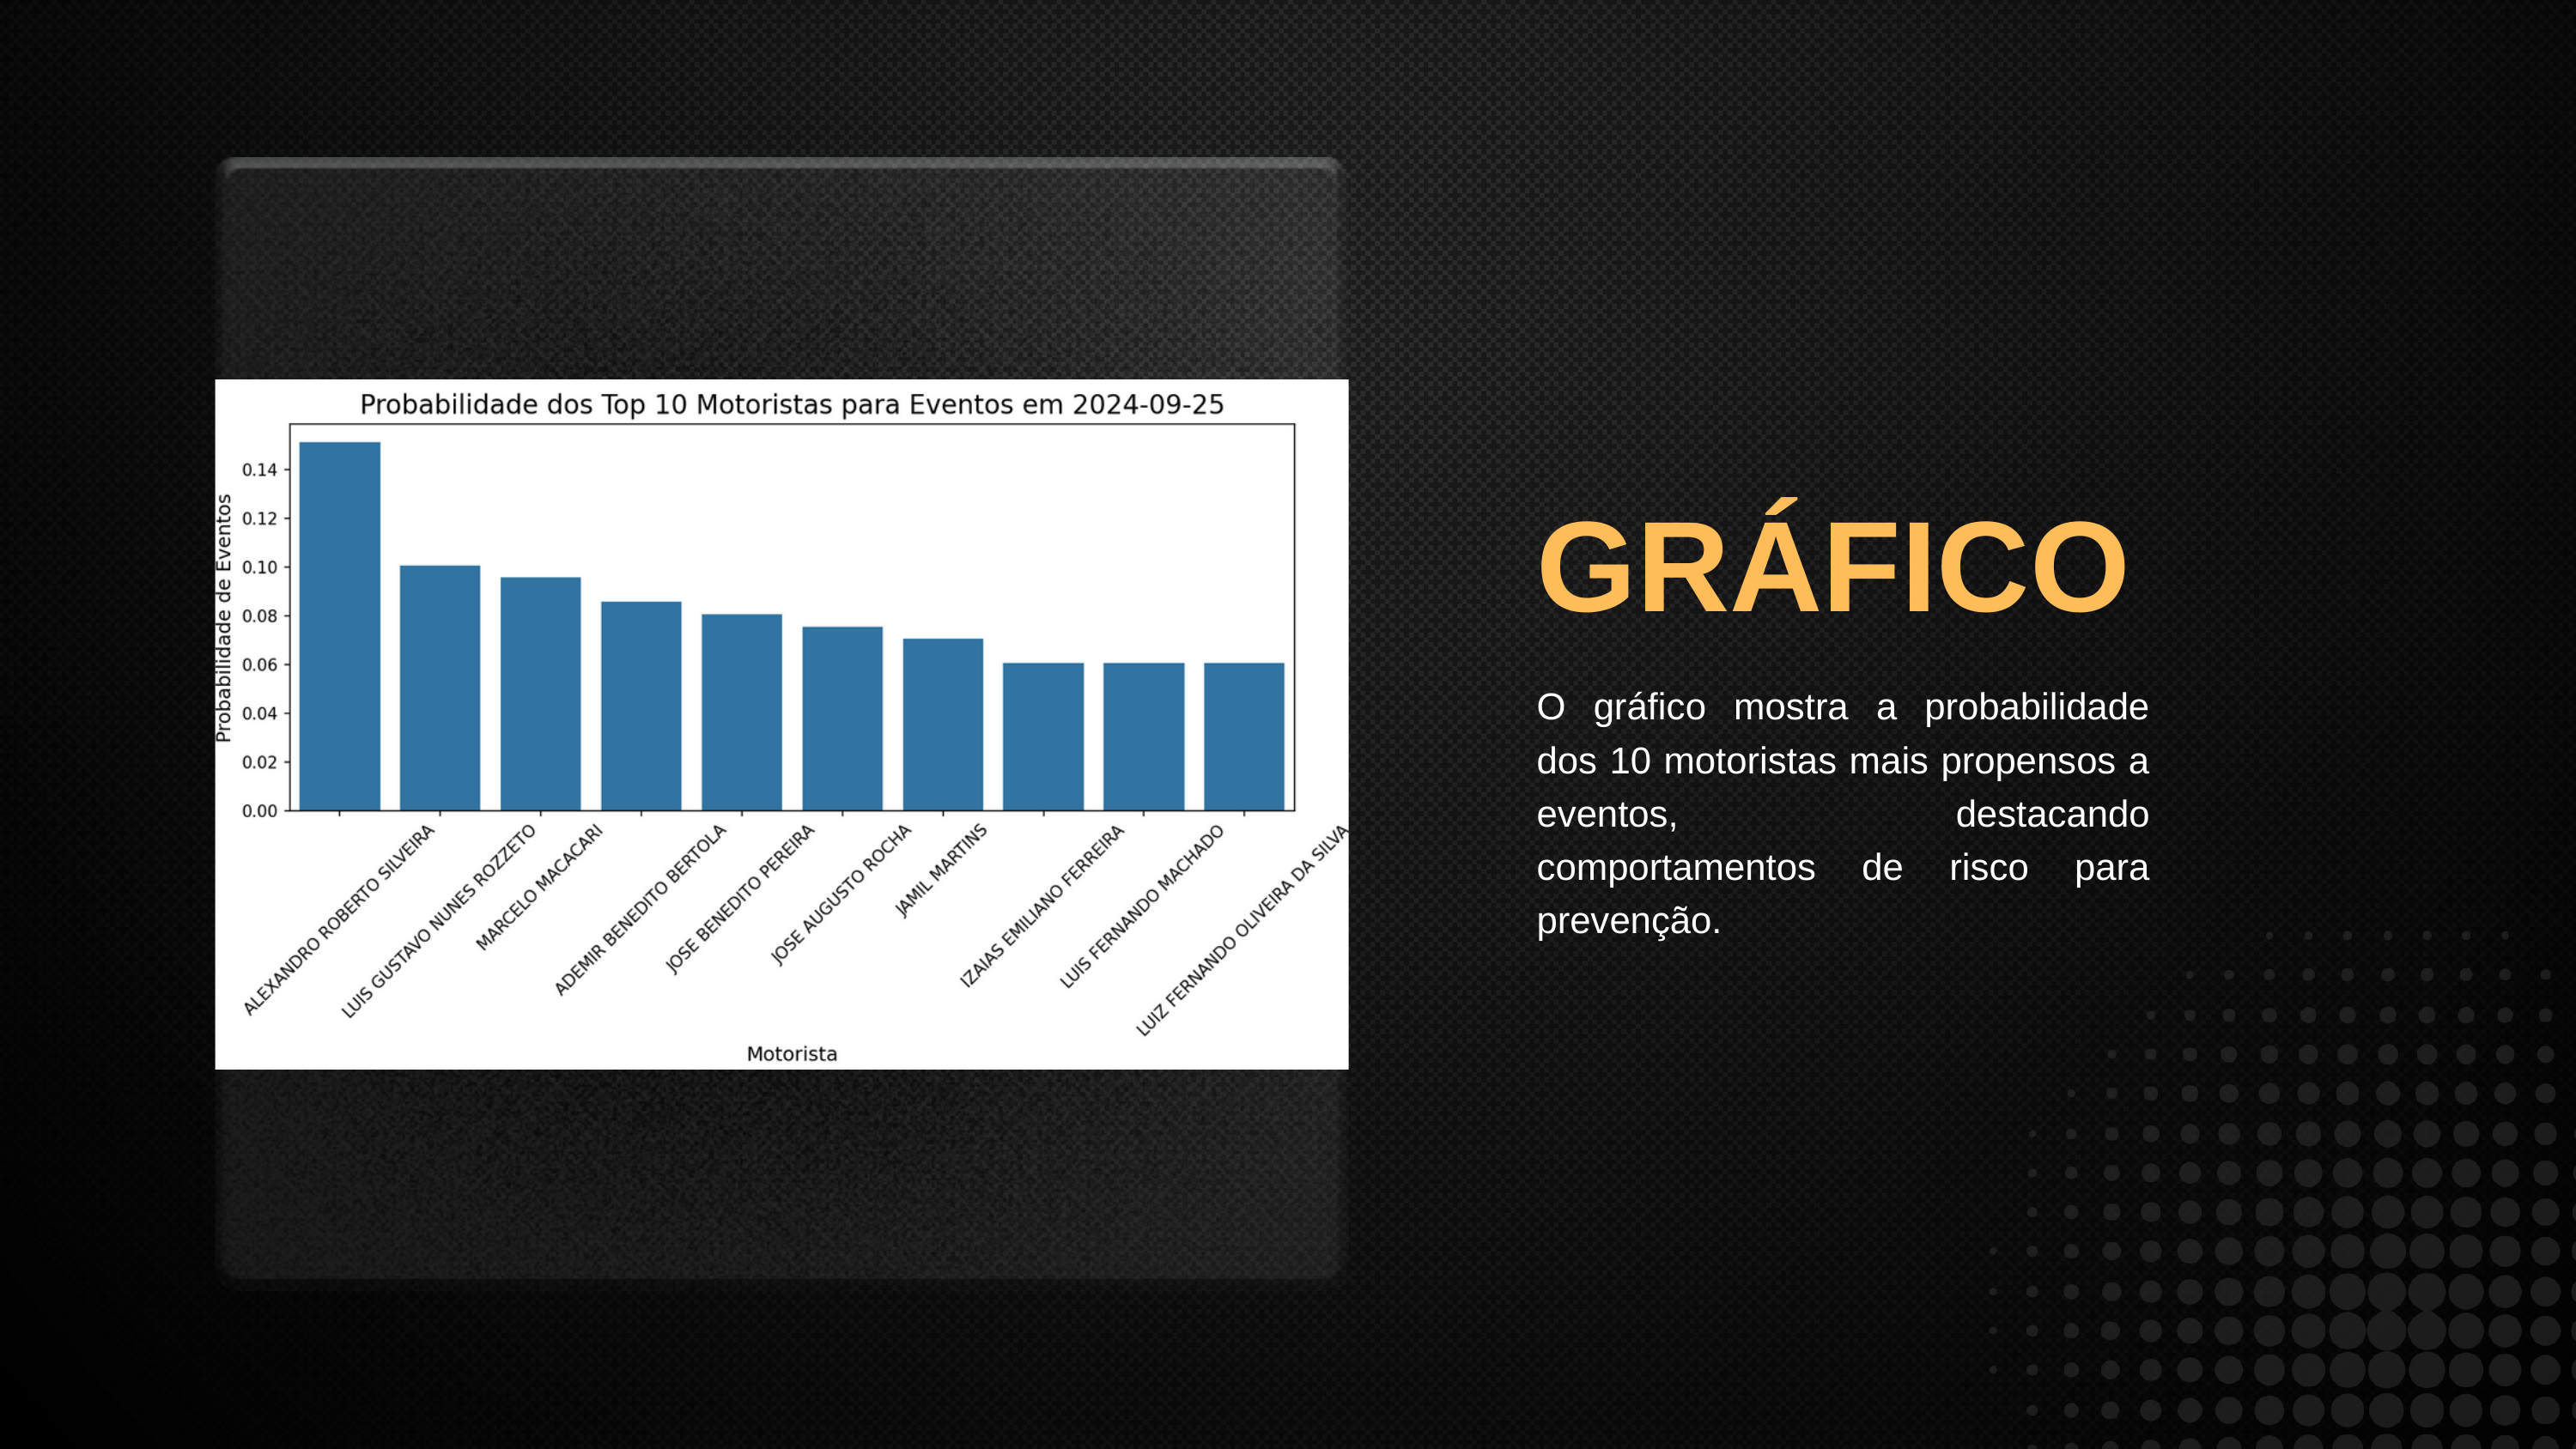

GRÁFICO
O gráfico mostra a probabilidade dos 10 motoristas mais propensos a eventos, destacando comportamentos de risco para prevenção.